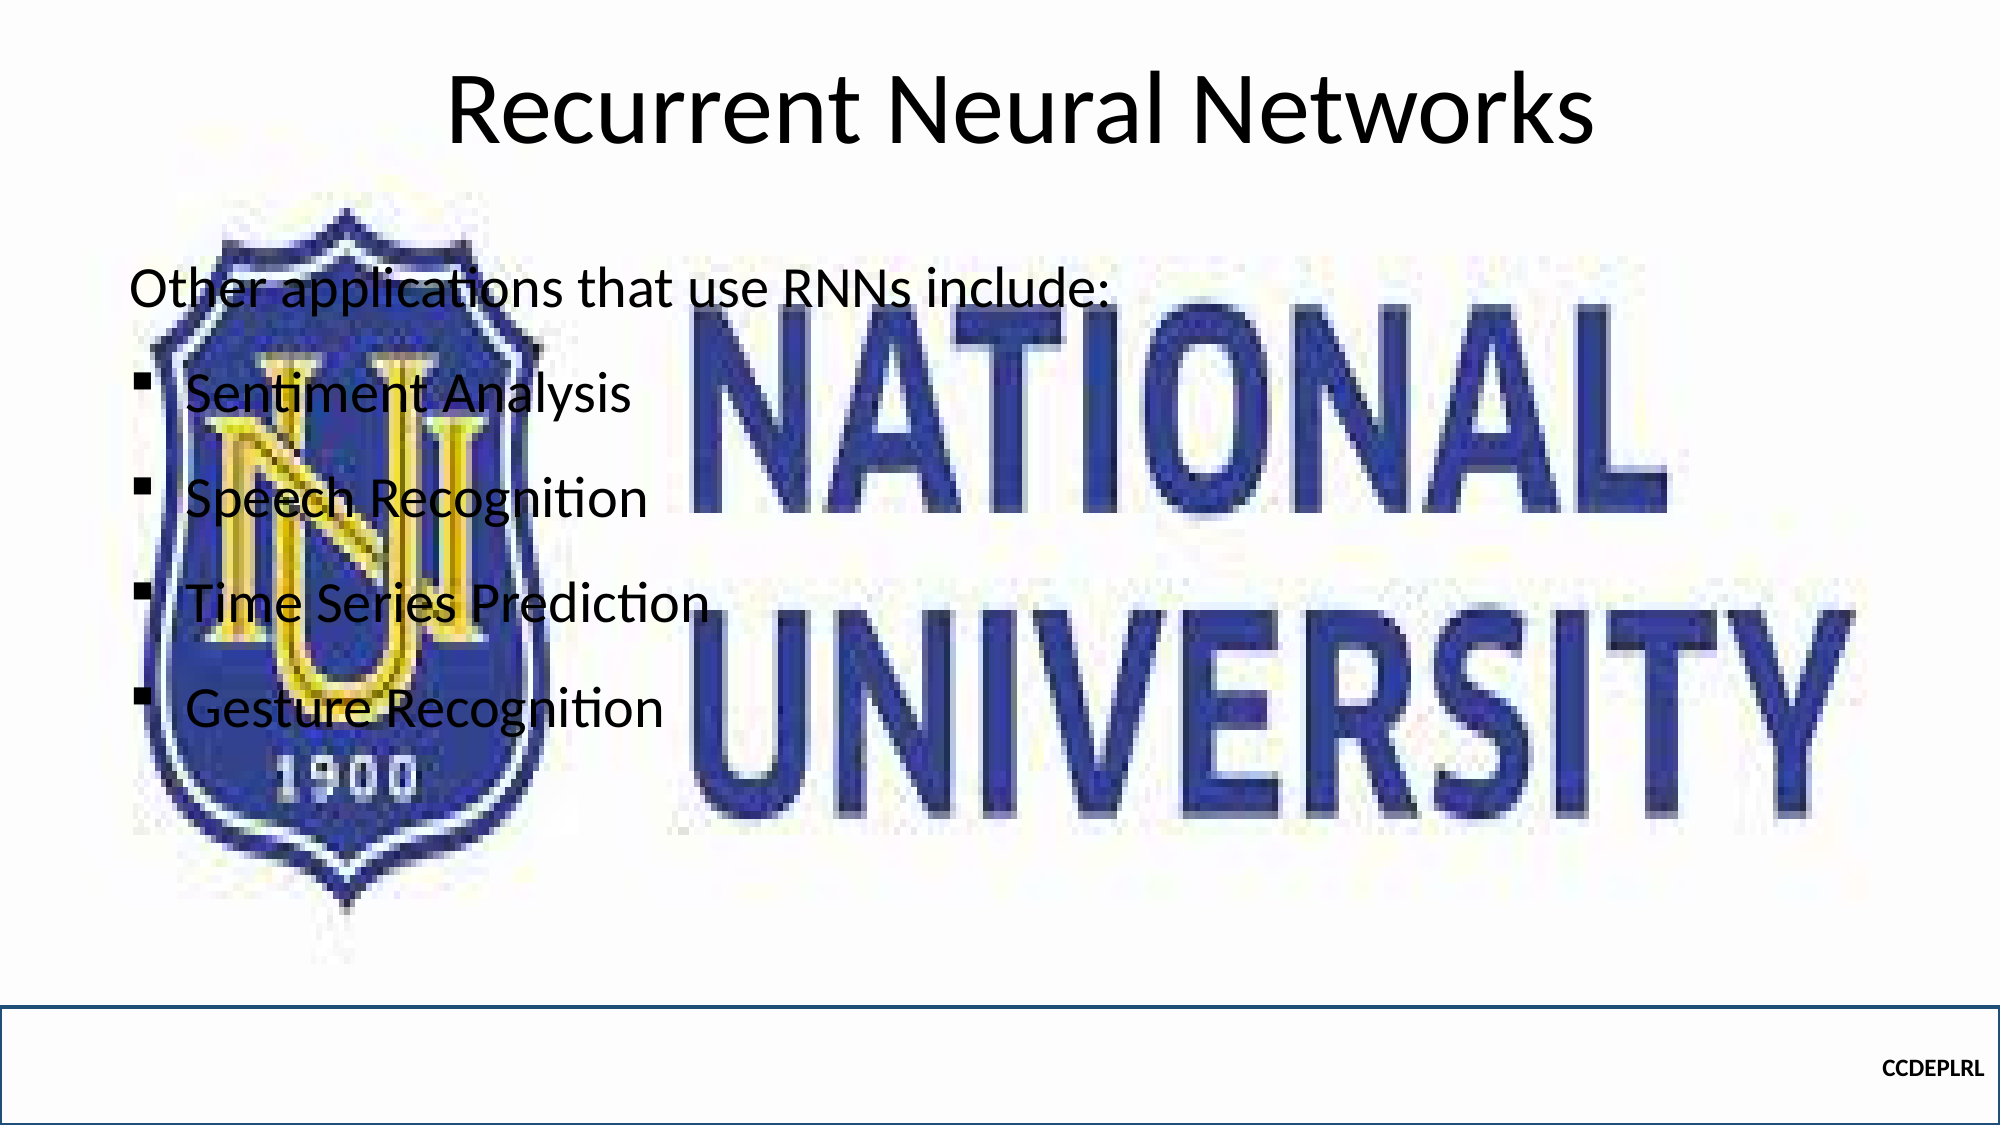

Recurrent Neural Networks

Other applications that use RNNs include:
Sentiment Analysis
Speech Recognition
Time Series Prediction
Gesture Recognition
CCDEPLRL